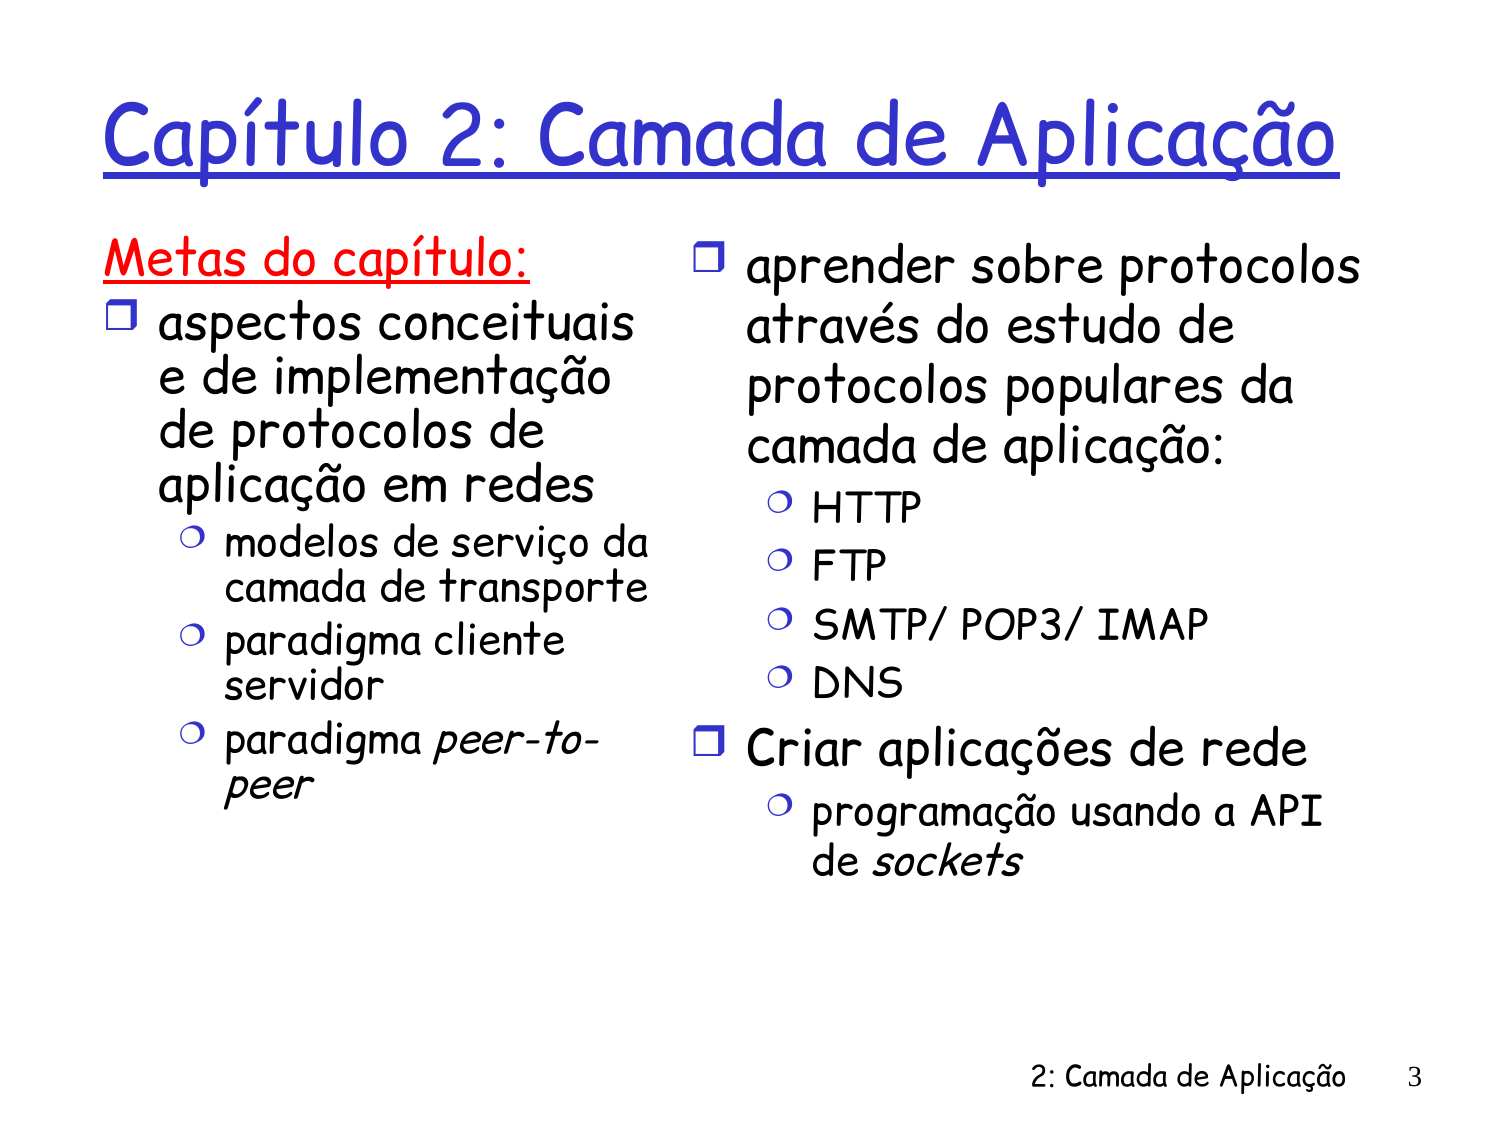

# Capítulo 2: Camada de Aplicação
Metas do capítulo:
aspectos conceituais e de implementação de protocolos de aplicação em redes
modelos de serviço da camada de transporte
paradigma cliente servidor
paradigma peer-to-peer

aprender sobre protocolos através do estudo de protocolos populares da camada de aplicação:
HTTP
FTP
SMTP/ POP3/ IMAP
DNS
Criar aplicações de rede
programação usando a API de sockets
2: Camada de Aplicação
3